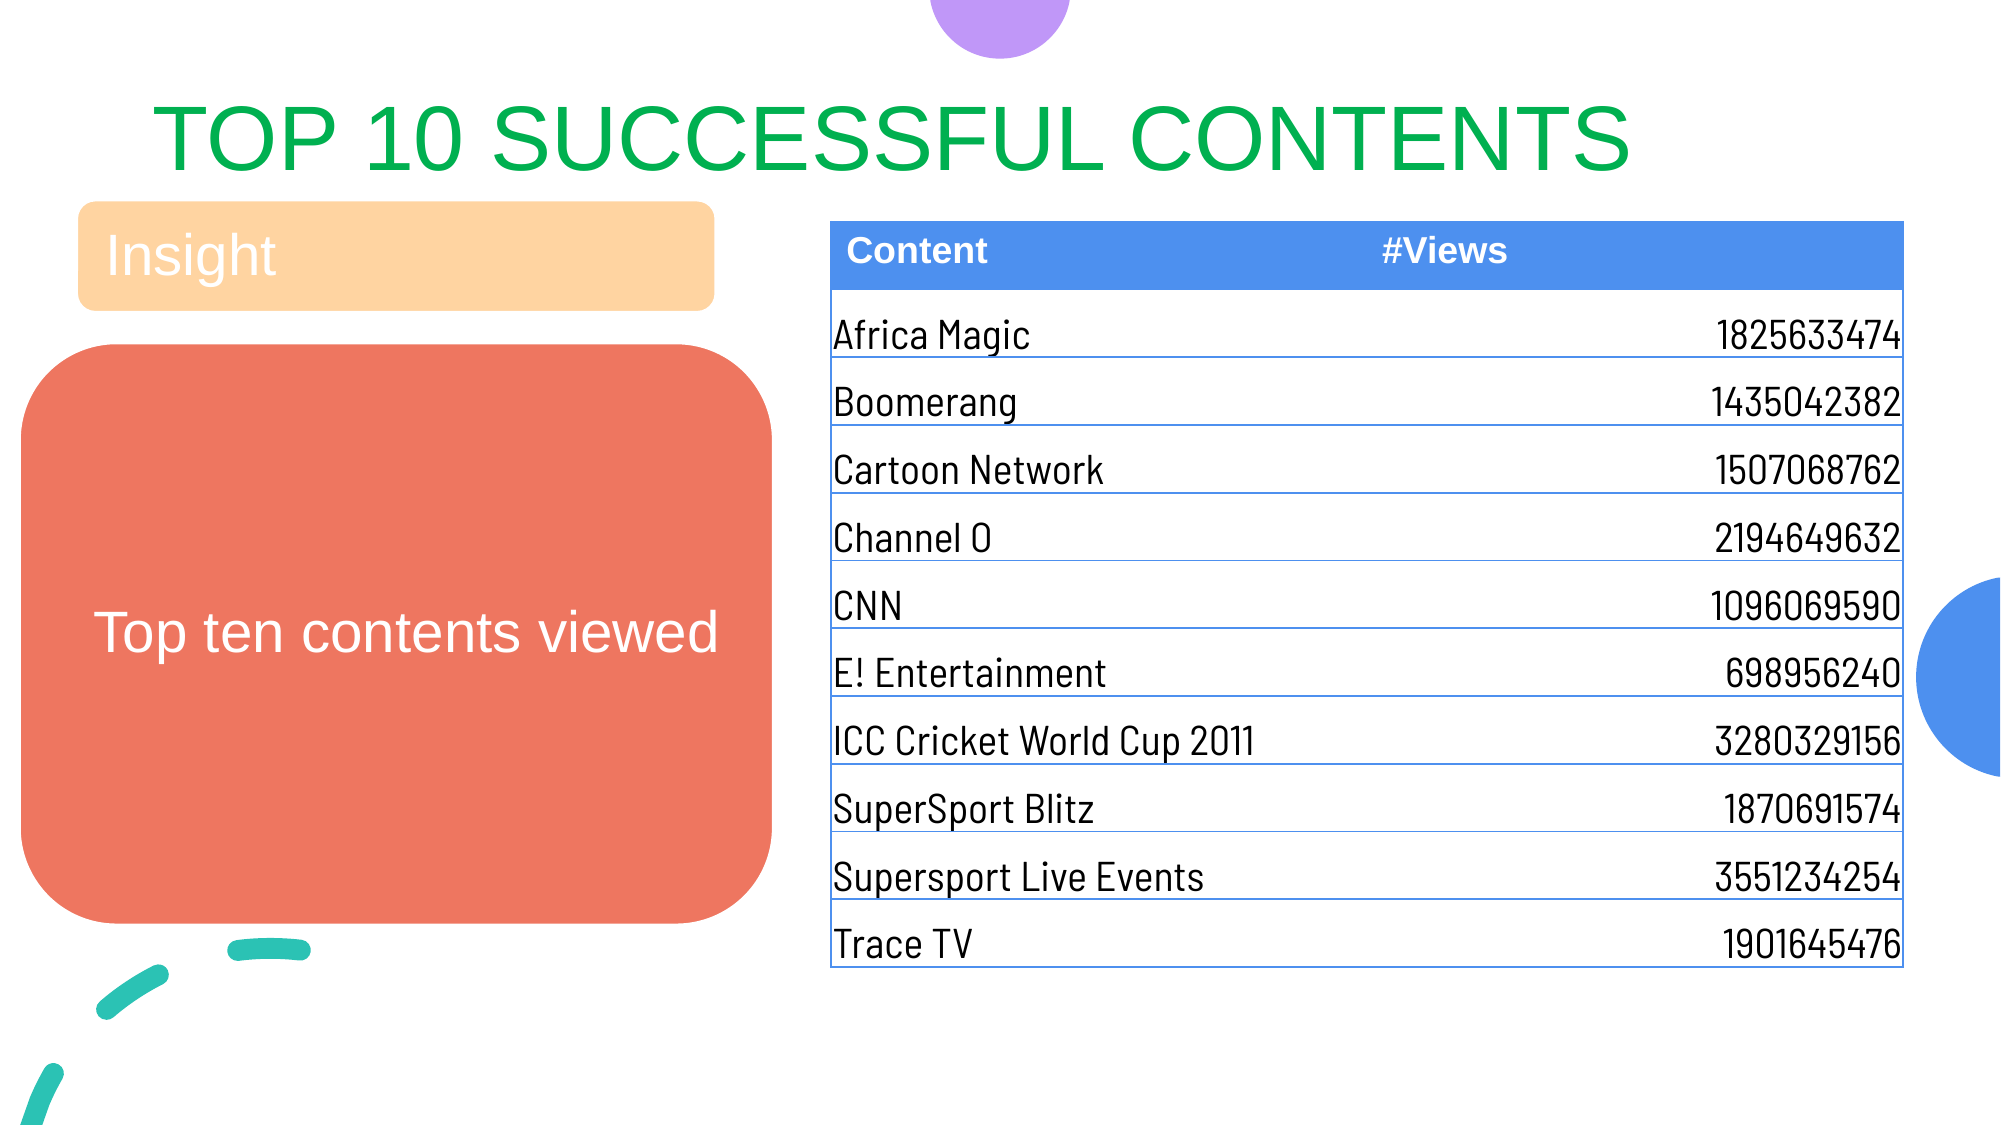

# TOP 10 SUCCESSFUL CONTENTS
Insight
Top ten contents viewed
| Content | #Views |
| --- | --- |
| Africa Magic | 1825633474 |
| Boomerang | 1435042382 |
| Cartoon Network | 1507068762 |
| Channel O | 2194649632 |
| CNN | 1096069590 |
| E! Entertainment | 698956240 |
| ICC Cricket World Cup 2011 | 3280329156 |
| SuperSport Blitz | 1870691574 |
| Supersport Live Events | 3551234254 |
| Trace TV | 1901645476 |